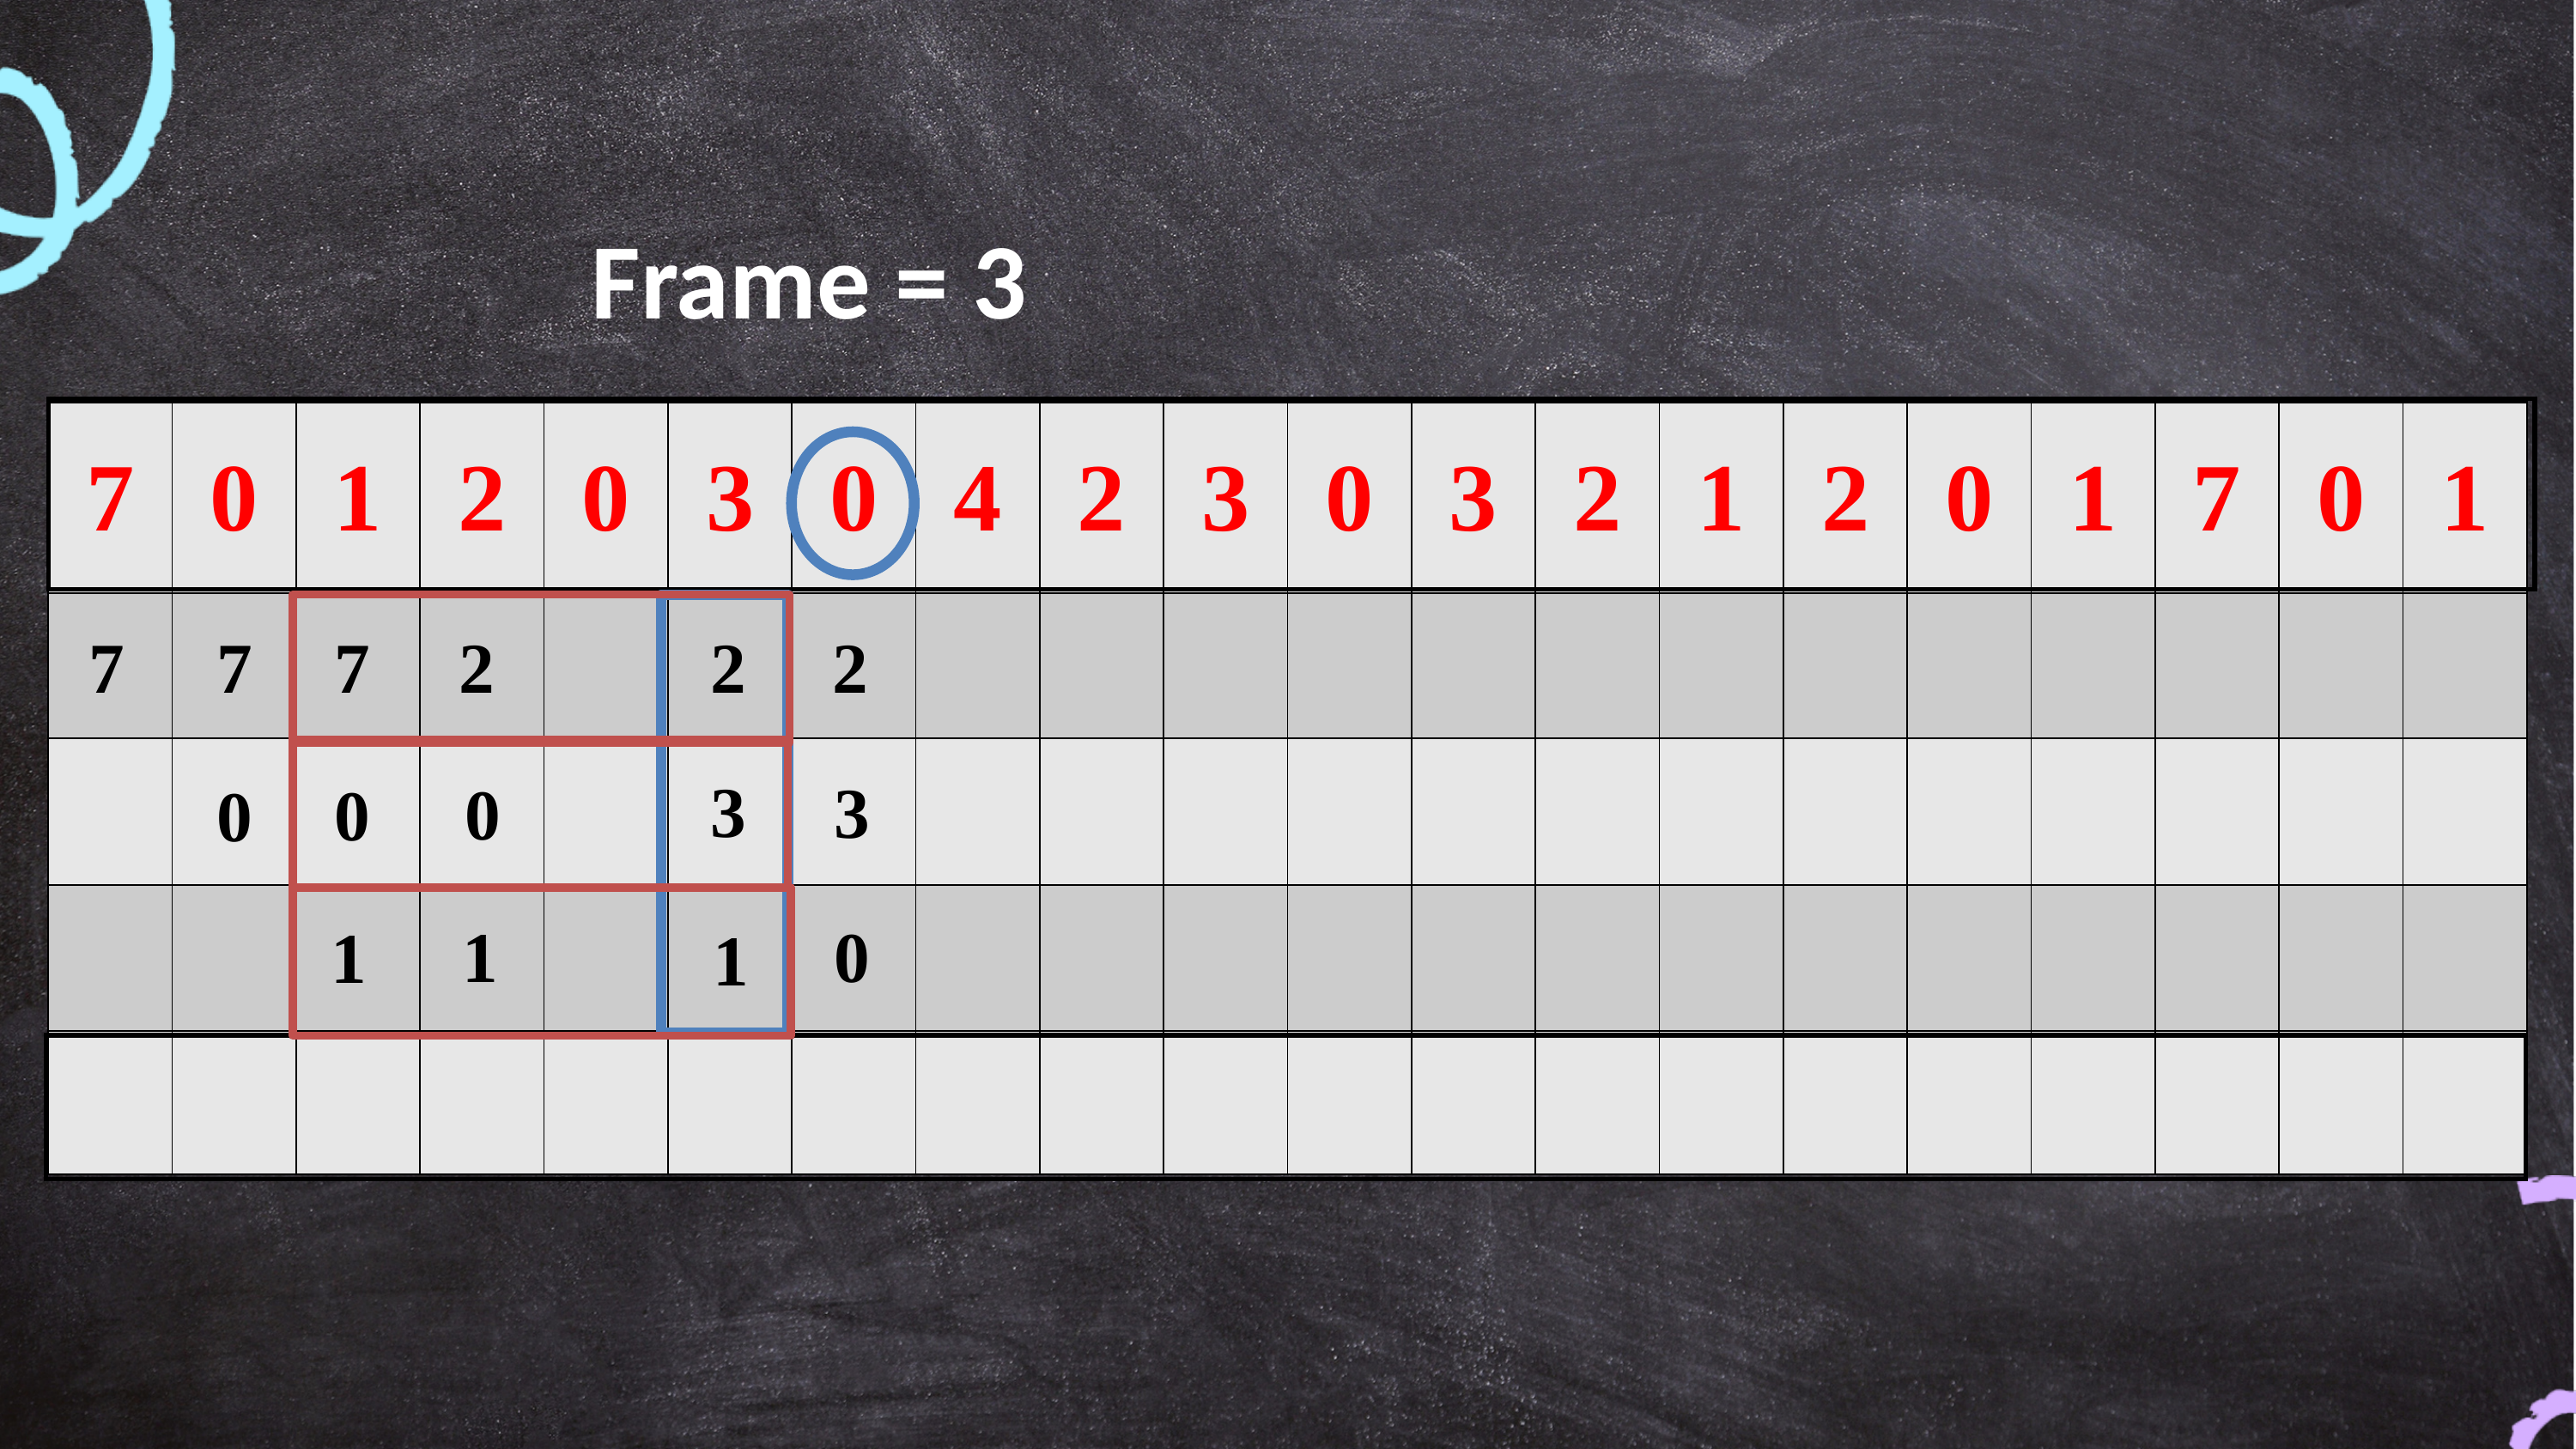

Frame = 3
|  |
| --- |
| 7 | 0 | 1 | 2 | 0 | 3 | 0 | 4 | 2 | 3 | 0 | 3 | 2 | 1 | 2 | 0 | 1 | 7 | 0 | 1 |
| --- | --- | --- | --- | --- | --- | --- | --- | --- | --- | --- | --- | --- | --- | --- | --- | --- | --- | --- | --- |
|  |  |  |  |  |  |  |  |  |  |  |  |  |  |  |  |  |  |  |  |
|  |  |  |  |  |  |  |  |  |  |  |  |  |  |  |  |  |  |  |  |
|  |  |  |  |  |  |  |  |  |  |  |  |  |  |  |  |  |  |  |  |
|  |  |  |  |  |  |  |  |  |  |  |  |  |  |  |  |  |  |  |  |
| 7 | 0 | 1 | 2 | 0 | 3 | 0 | 4 | 2 | 3 | 0 | 3 | 2 | 1 | 2 | 0 | 1 | 7 | 0 | 1 |
| --- | --- | --- | --- | --- | --- | --- | --- | --- | --- | --- | --- | --- | --- | --- | --- | --- | --- | --- | --- |

2
7
7
7
2
2

3
3
0
0
0

0
1
1
1
|  |
| --- |